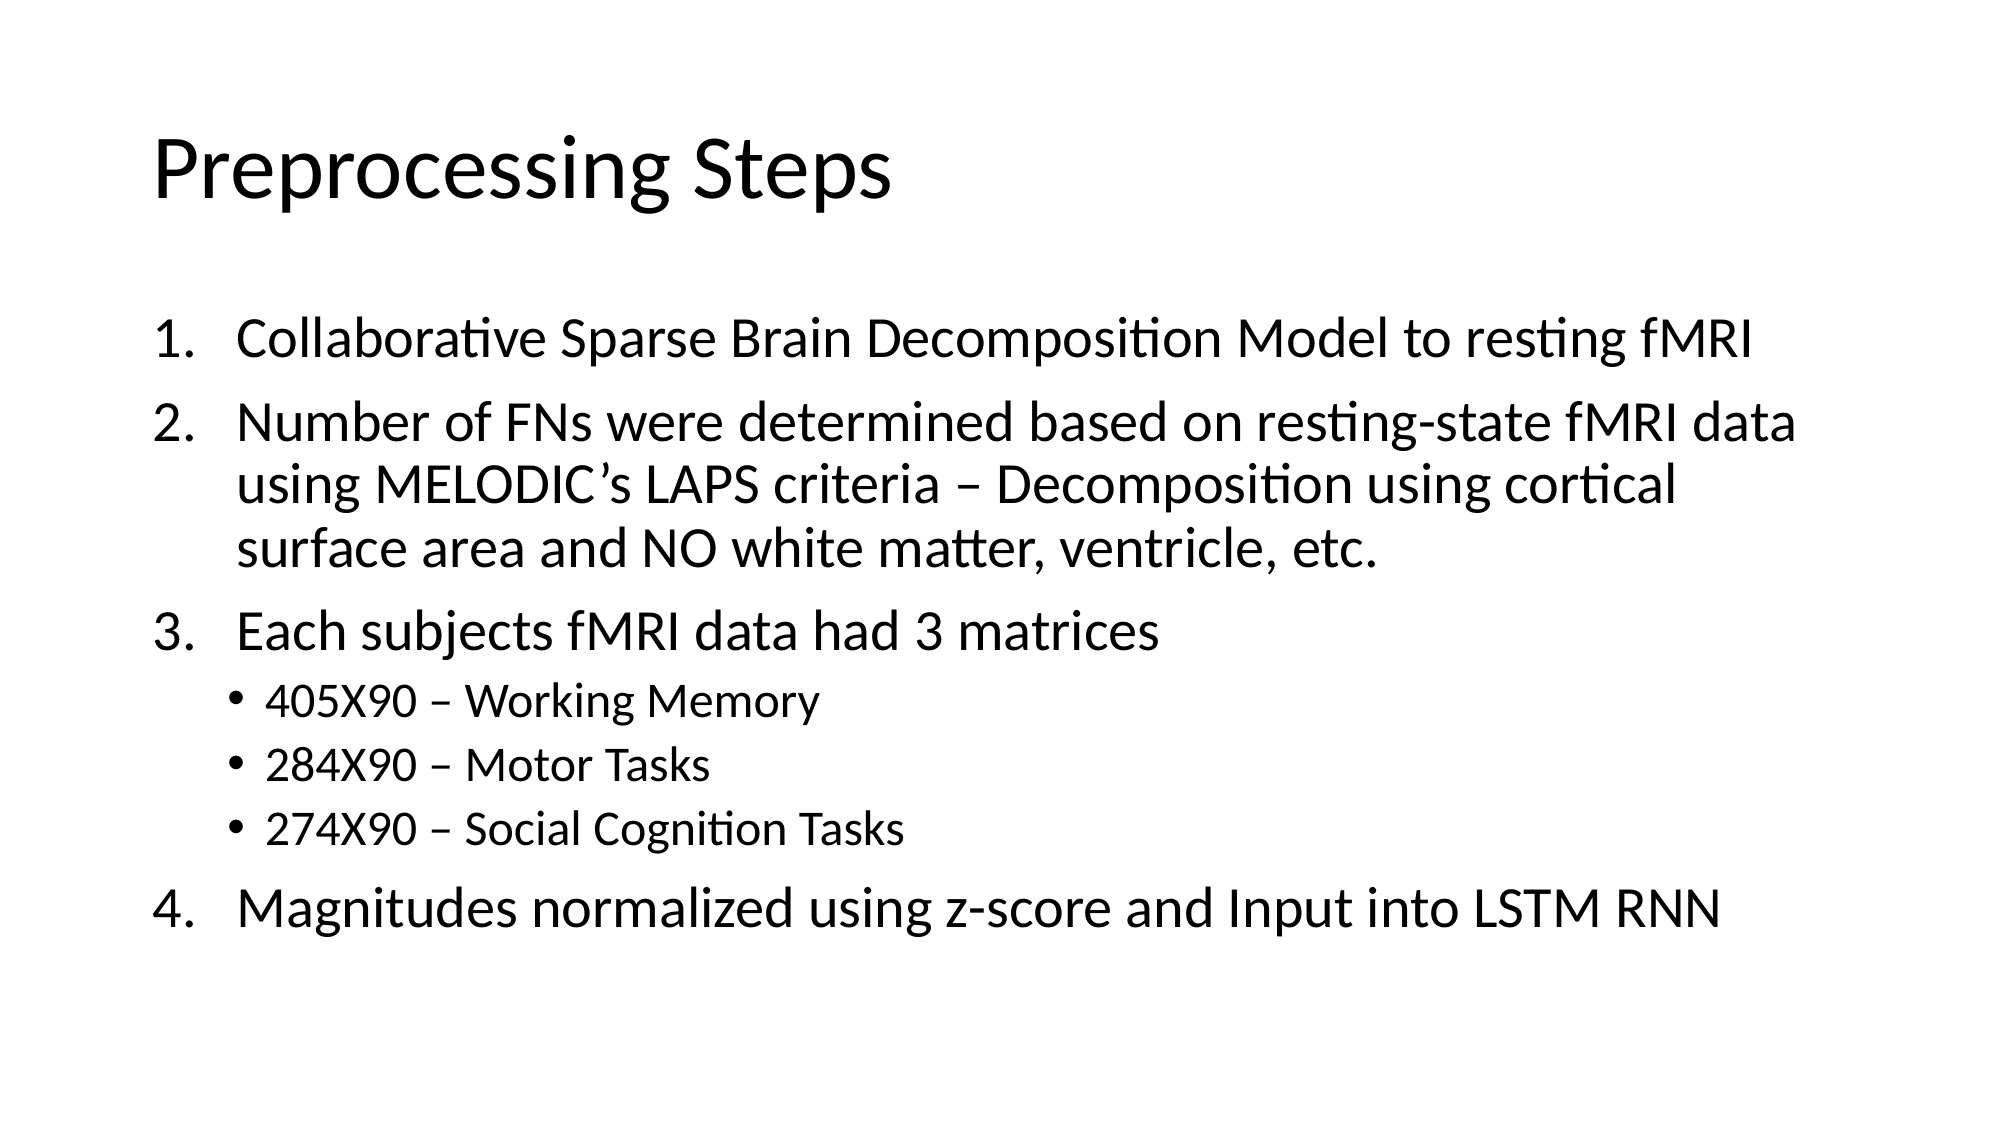

# Preprocessing Steps
Collaborative Sparse Brain Decomposition Model to resting fMRI
Number of FNs were determined based on resting-state fMRI data using MELODIC’s LAPS criteria – Decomposition using cortical surface area and NO white matter, ventricle, etc.
Each subjects fMRI data had 3 matrices
405X90 – Working Memory
284X90 – Motor Tasks
274X90 – Social Cognition Tasks
Magnitudes normalized using z-score and Input into LSTM RNN